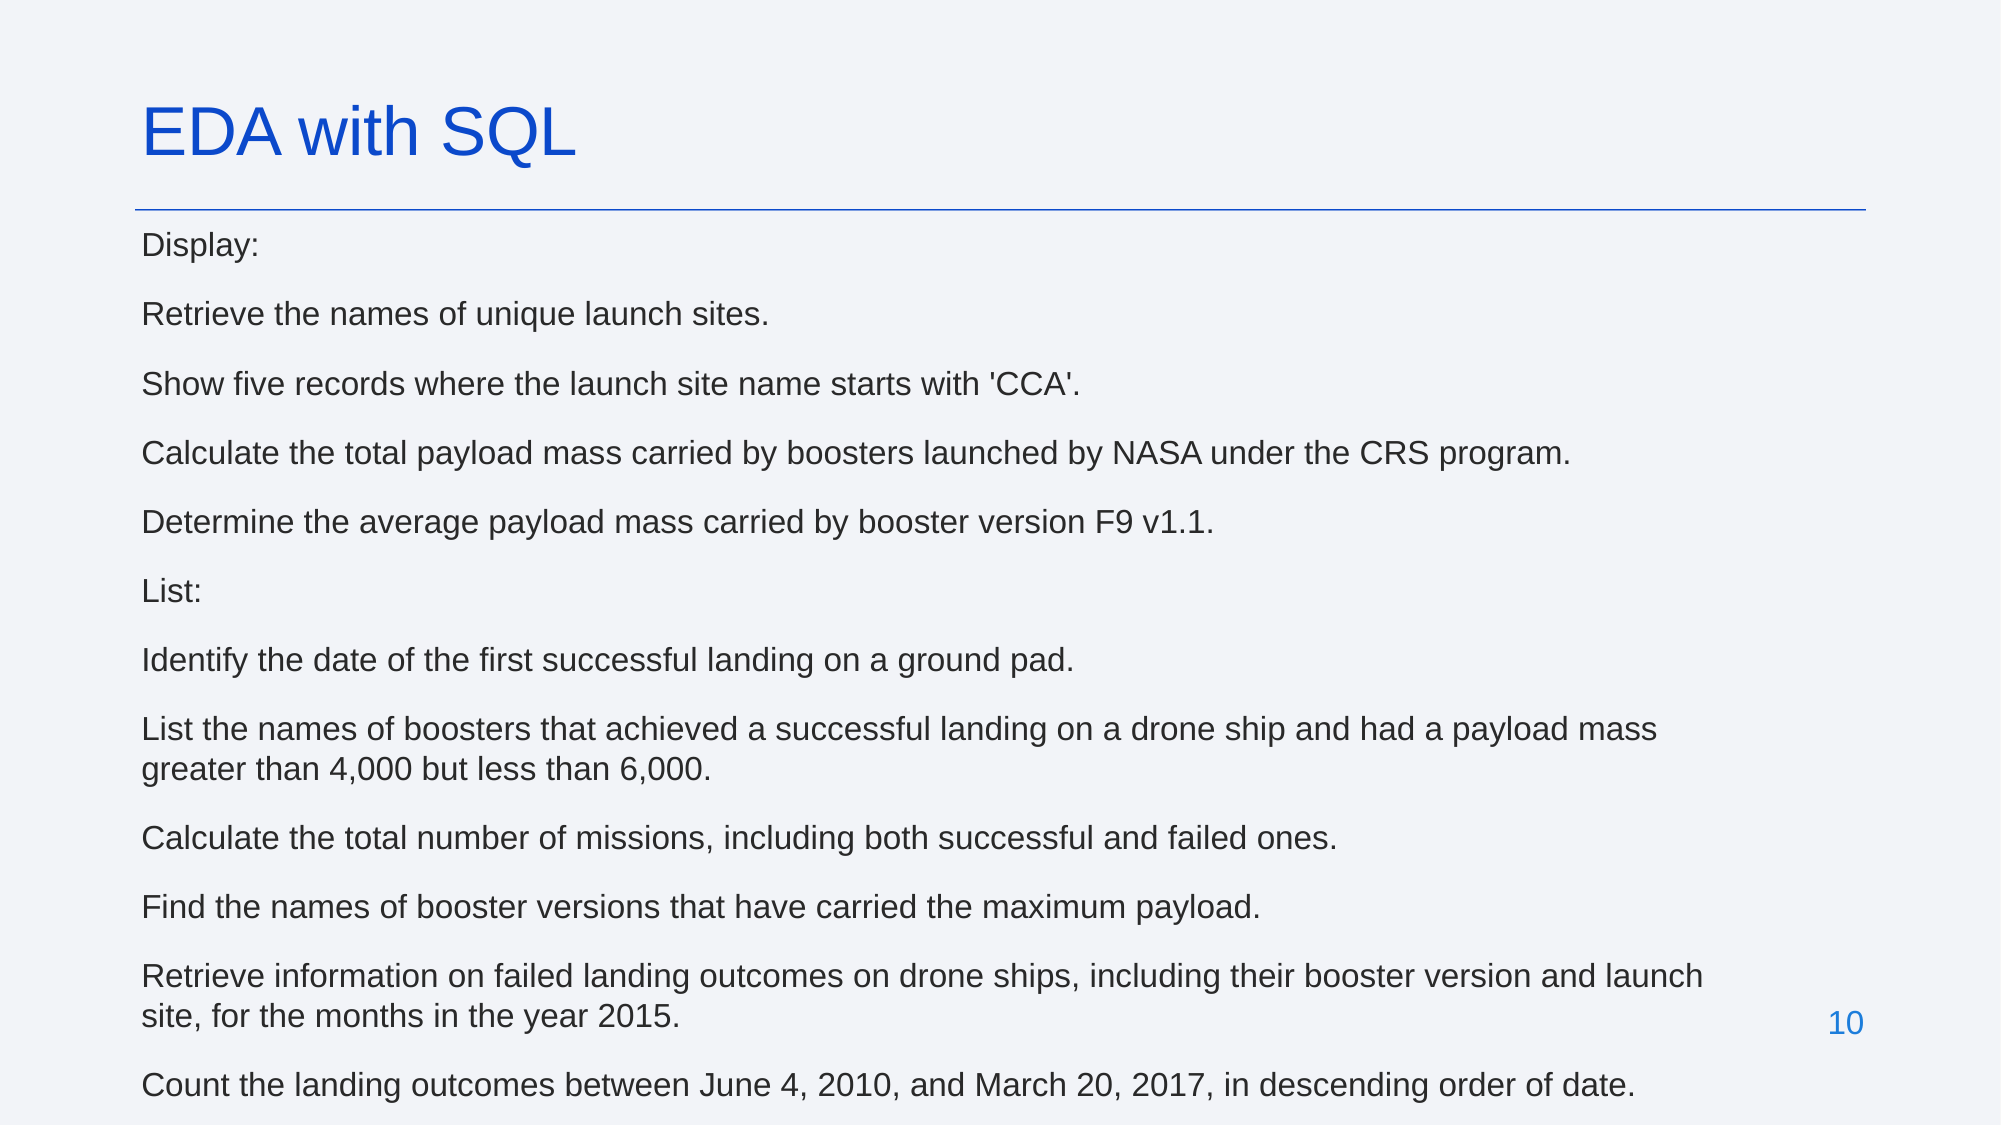

EDA with SQL
Display:
Retrieve the names of unique launch sites.
Show five records where the launch site name starts with 'CCA'.
Calculate the total payload mass carried by boosters launched by NASA under the CRS program.
Determine the average payload mass carried by booster version F9 v1.1.
List:
Identify the date of the first successful landing on a ground pad.
List the names of boosters that achieved a successful landing on a drone ship and had a payload mass greater than 4,000 but less than 6,000.
Calculate the total number of missions, including both successful and failed ones.
Find the names of booster versions that have carried the maximum payload.
Retrieve information on failed landing outcomes on drone ships, including their booster version and launch site, for the months in the year 2015.
Count the landing outcomes between June 4, 2010, and March 20, 2017, in descending order of date.

10